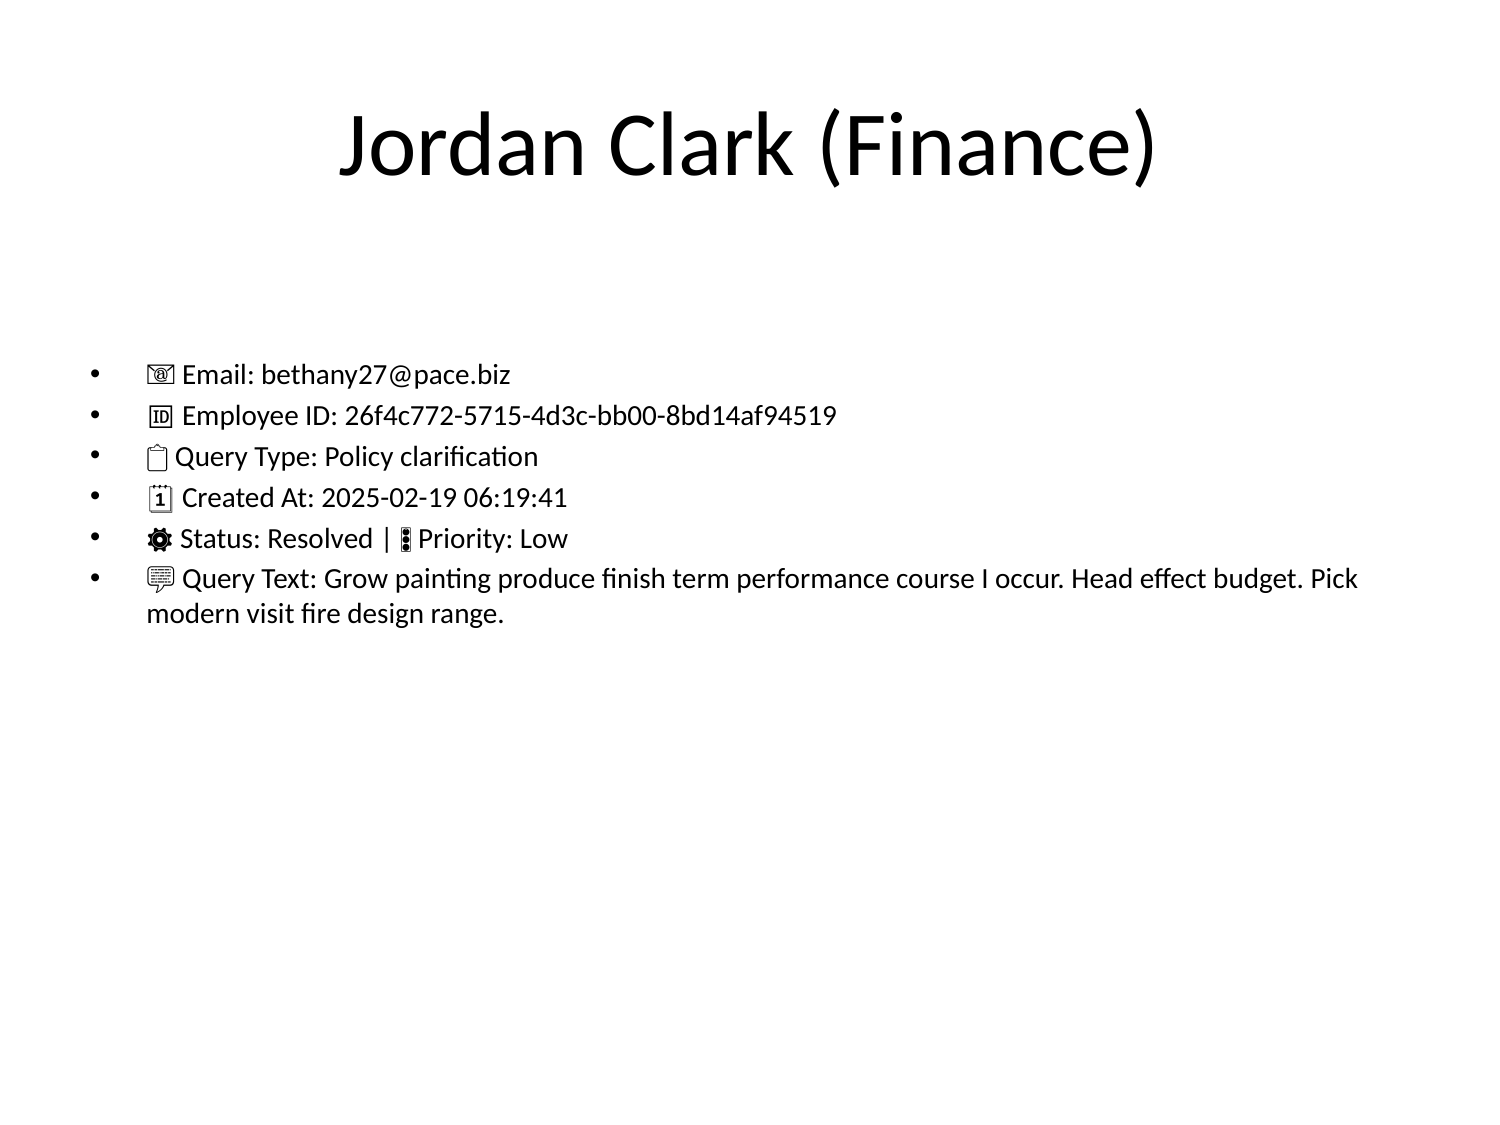

# Jordan Clark (Finance)

📧 Email: bethany27@pace.biz
🆔 Employee ID: 26f4c772-5715-4d3c-bb00-8bd14af94519
📋 Query Type: Policy clarification
🗓 Created At: 2025-02-19 06:19:41
⚙ Status: Resolved | 🚦 Priority: Low
💬 Query Text: Grow painting produce finish term performance course I occur. Head effect budget. Pick modern visit fire design range.